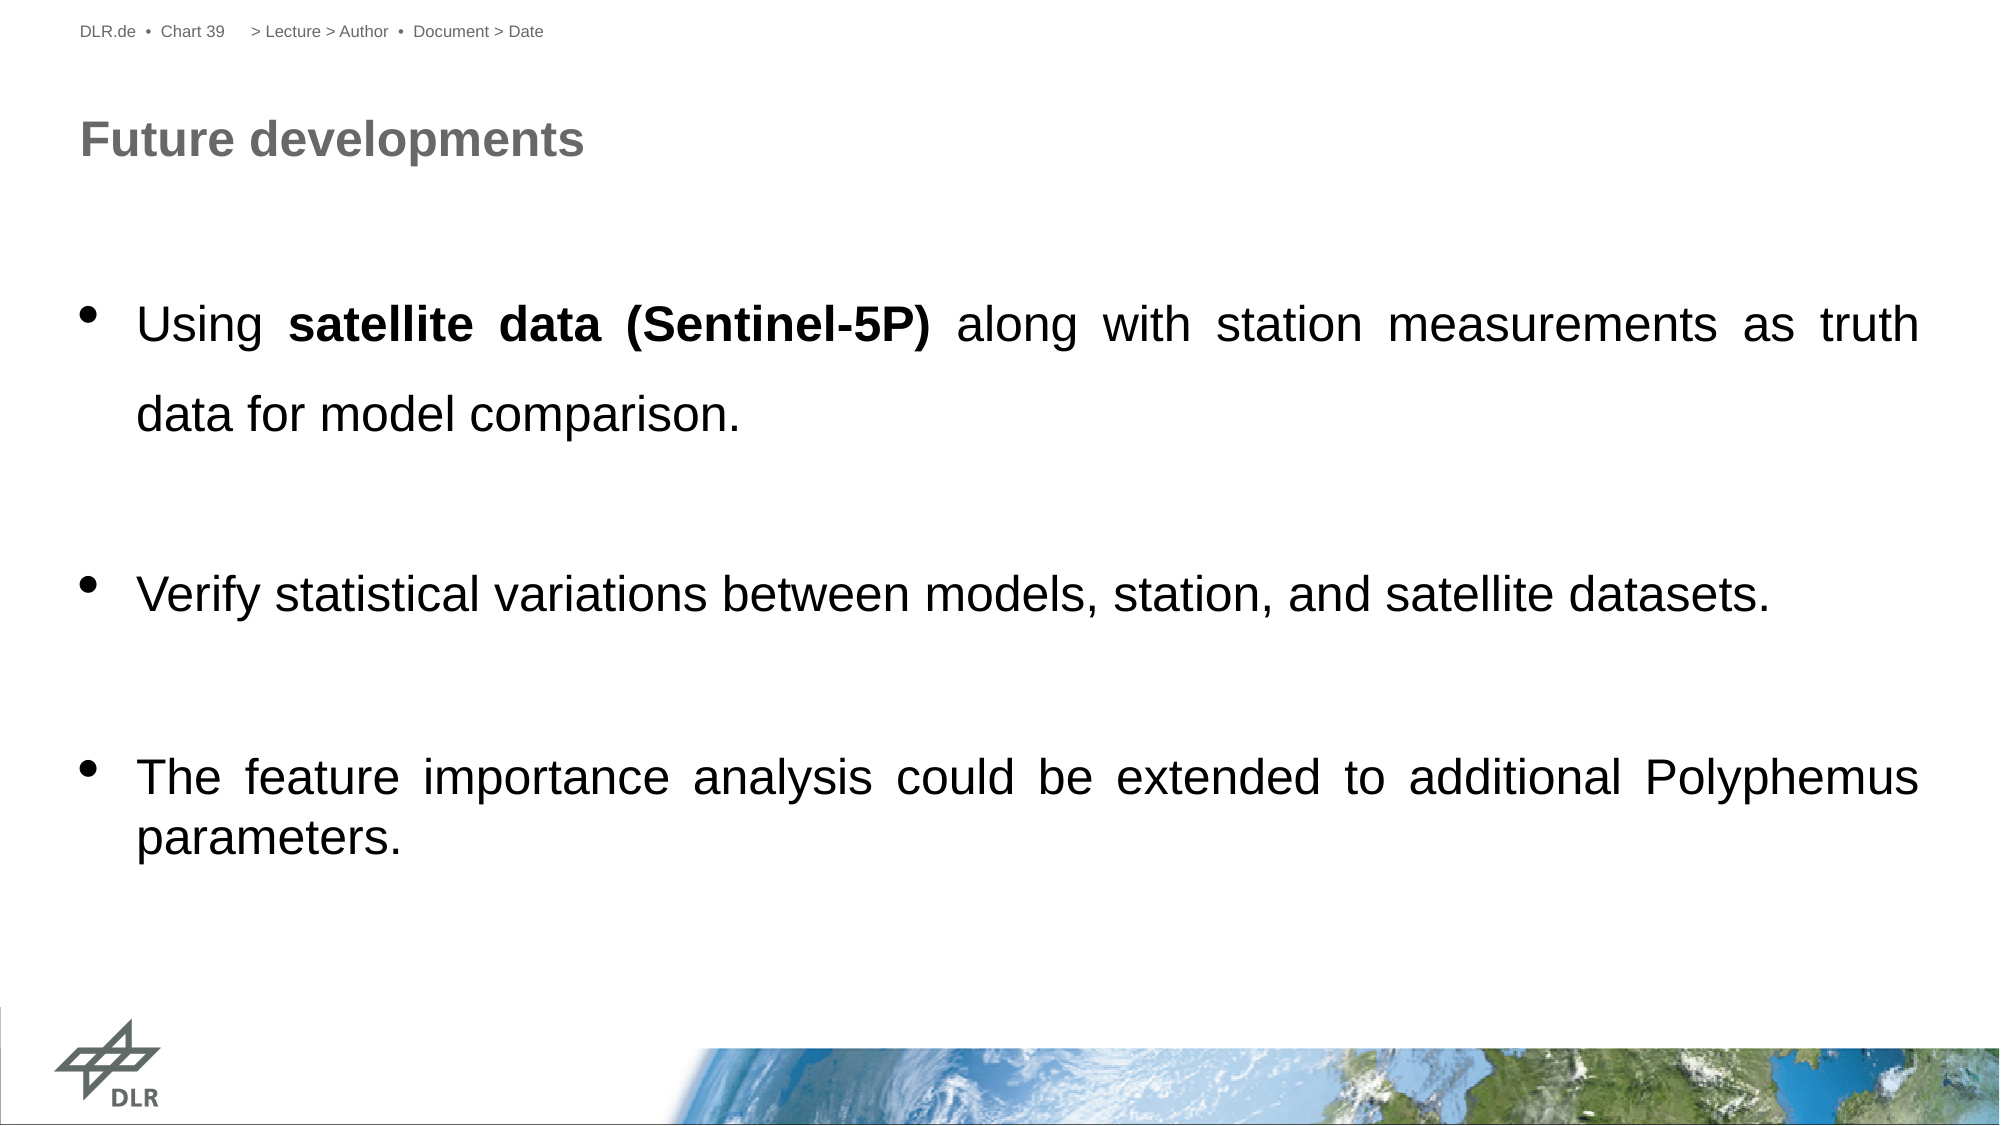

DLR.de  •  Chart 39
> Lecture > Author  •  Document > Date
# Future developments
Using satellite data (Sentinel-5P) along with station measurements as truth data for model comparison.

Verify statistical variations between models, station, and satellite datasets.

The feature importance analysis could be extended to additional Polyphemus parameters.